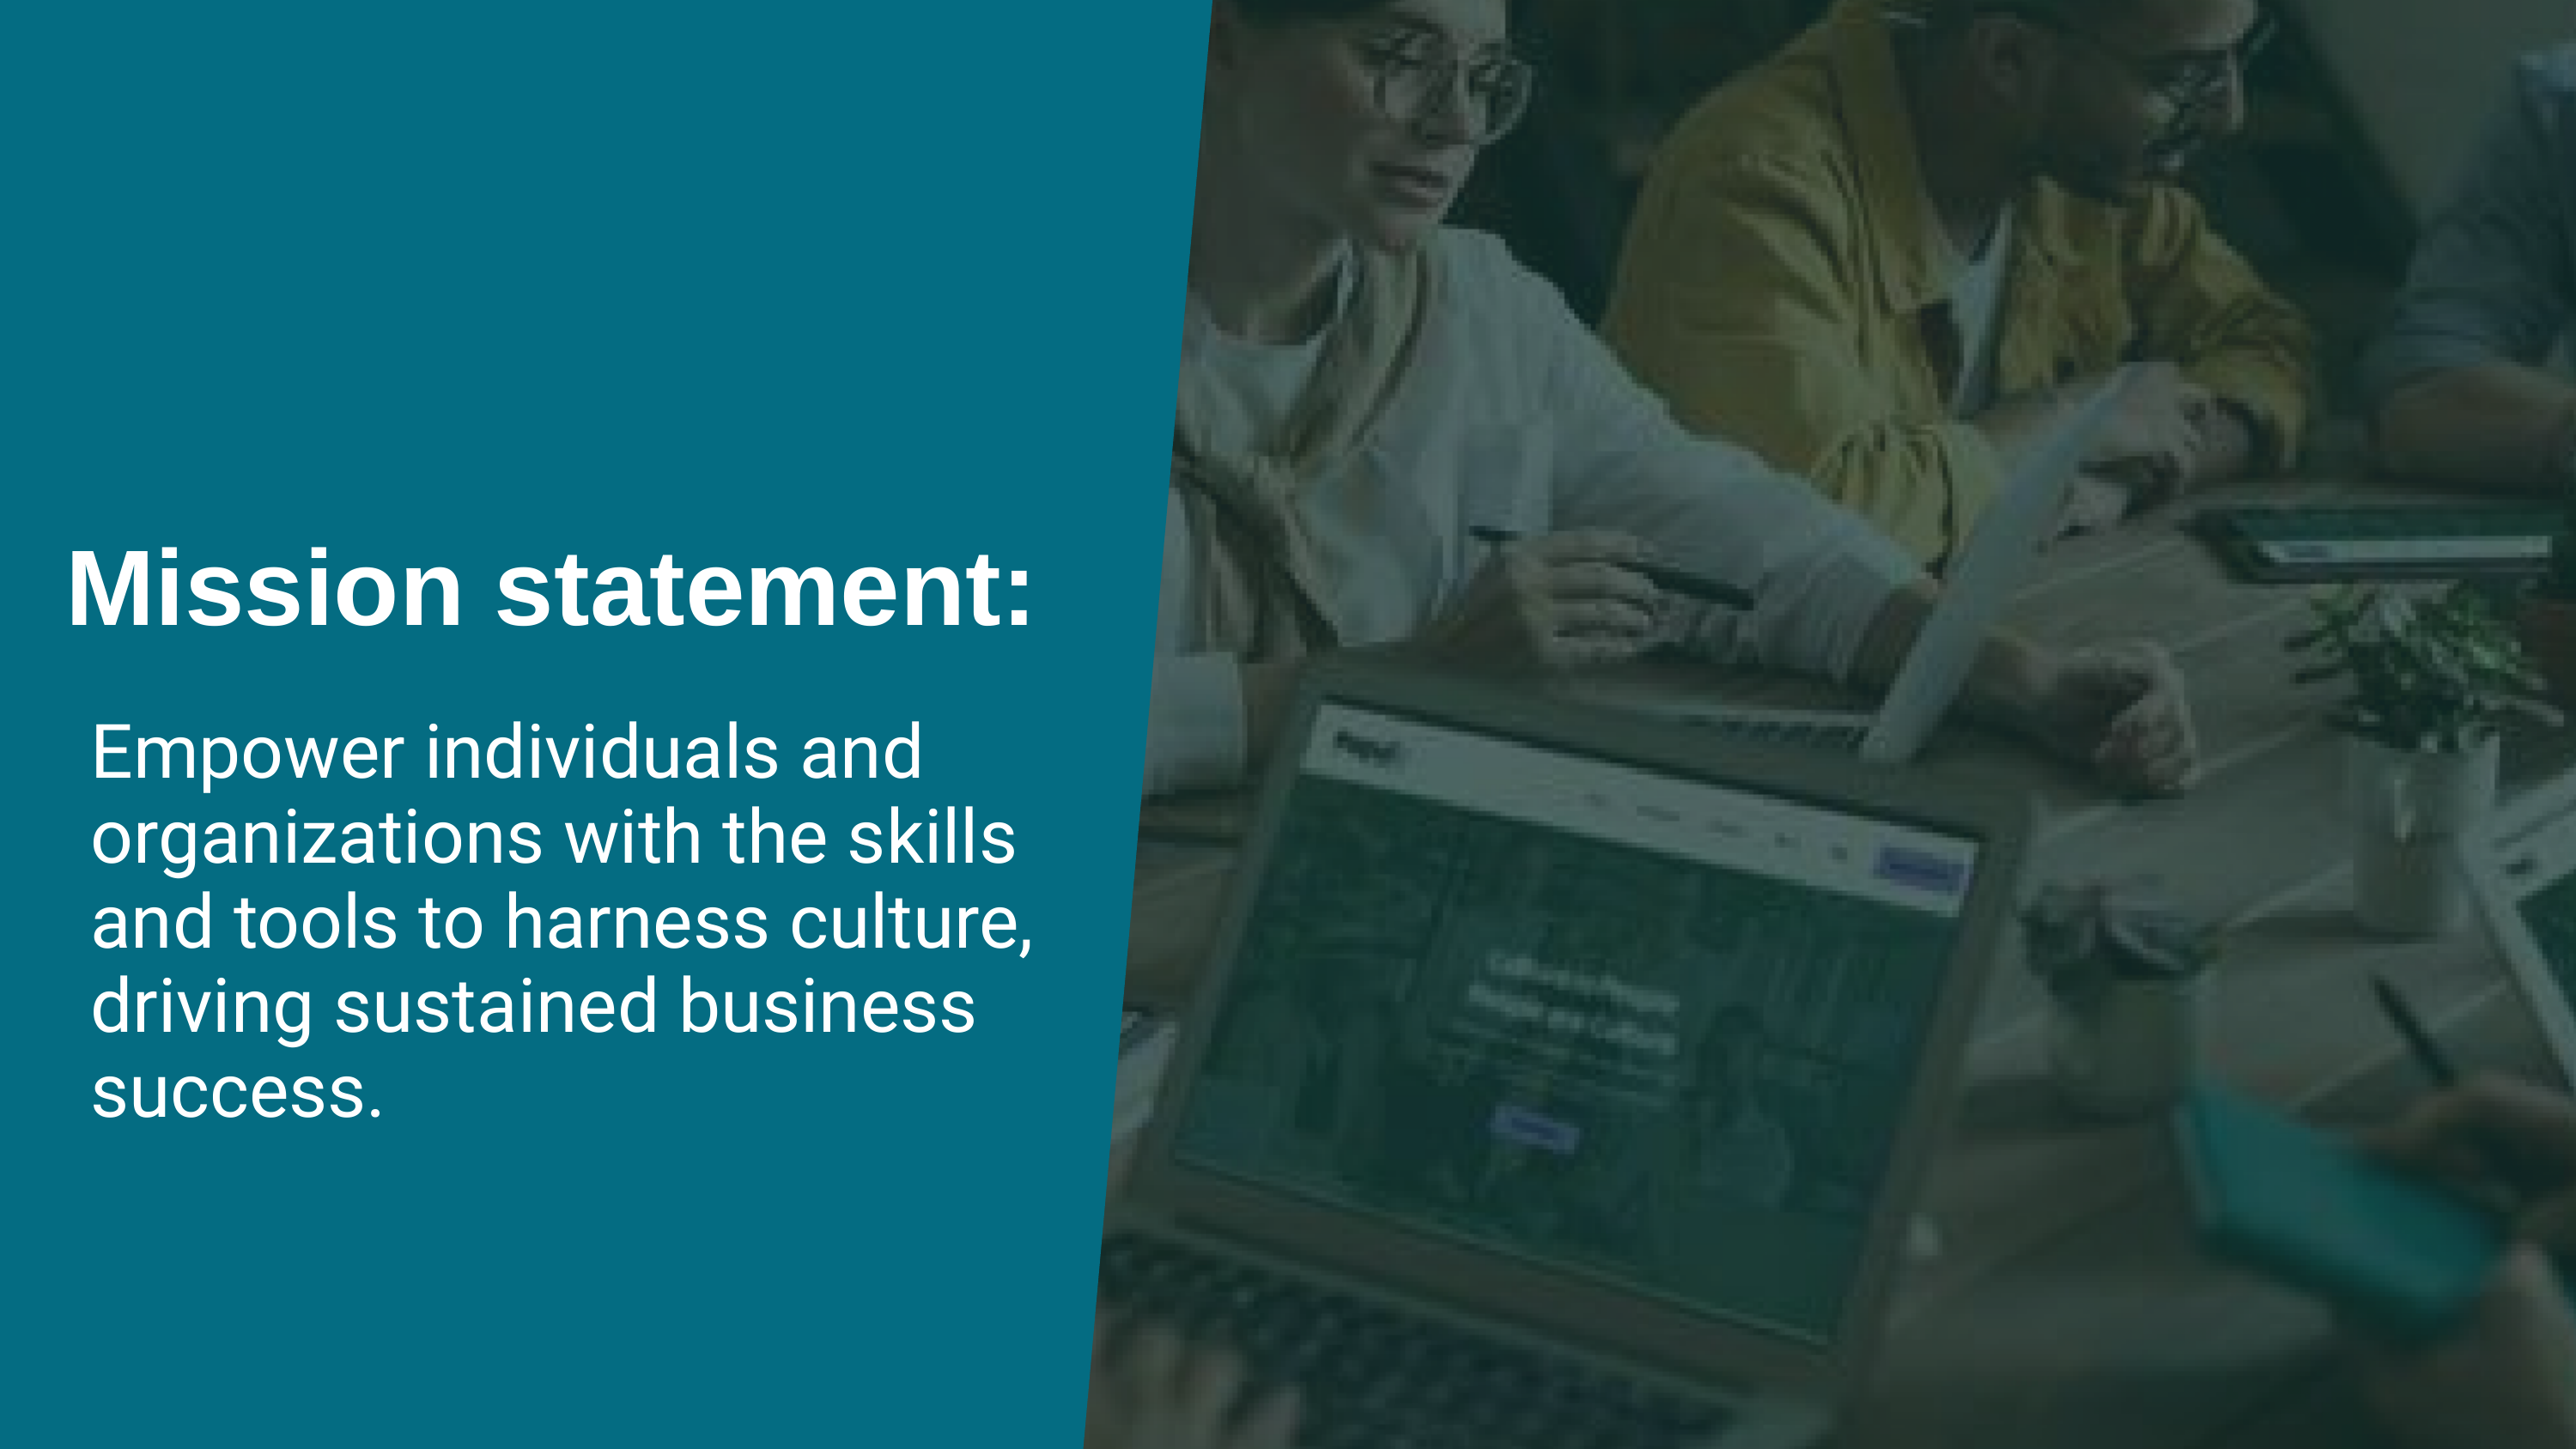

Mission statement:
Empower individuals and organizations with the skills and tools to harness culture, driving sustained business success.